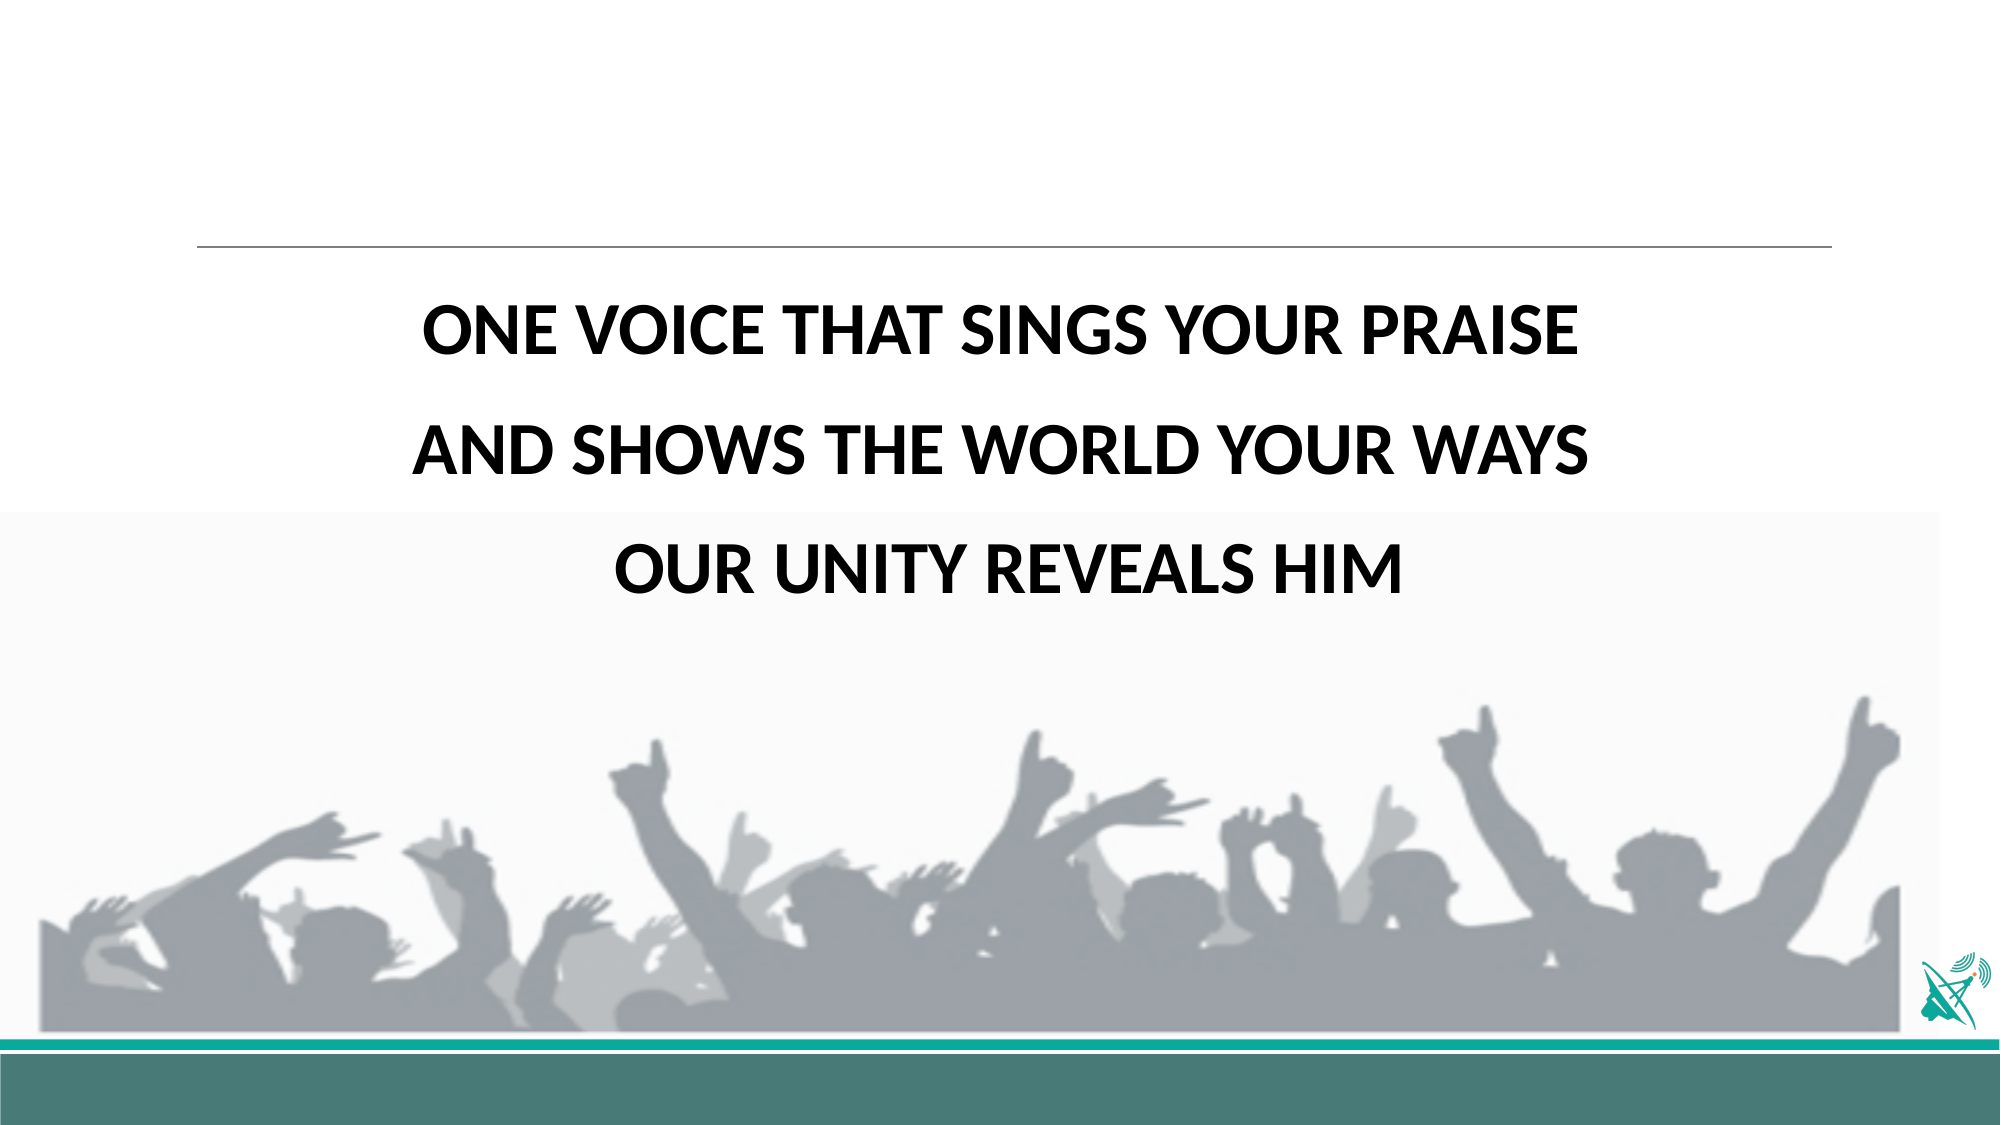

ONE VOICE THAT SINGS YOUR PRAISE
AND SHOWS THE WORLD YOUR WAYS
OUR UNITY REVEALS HIM